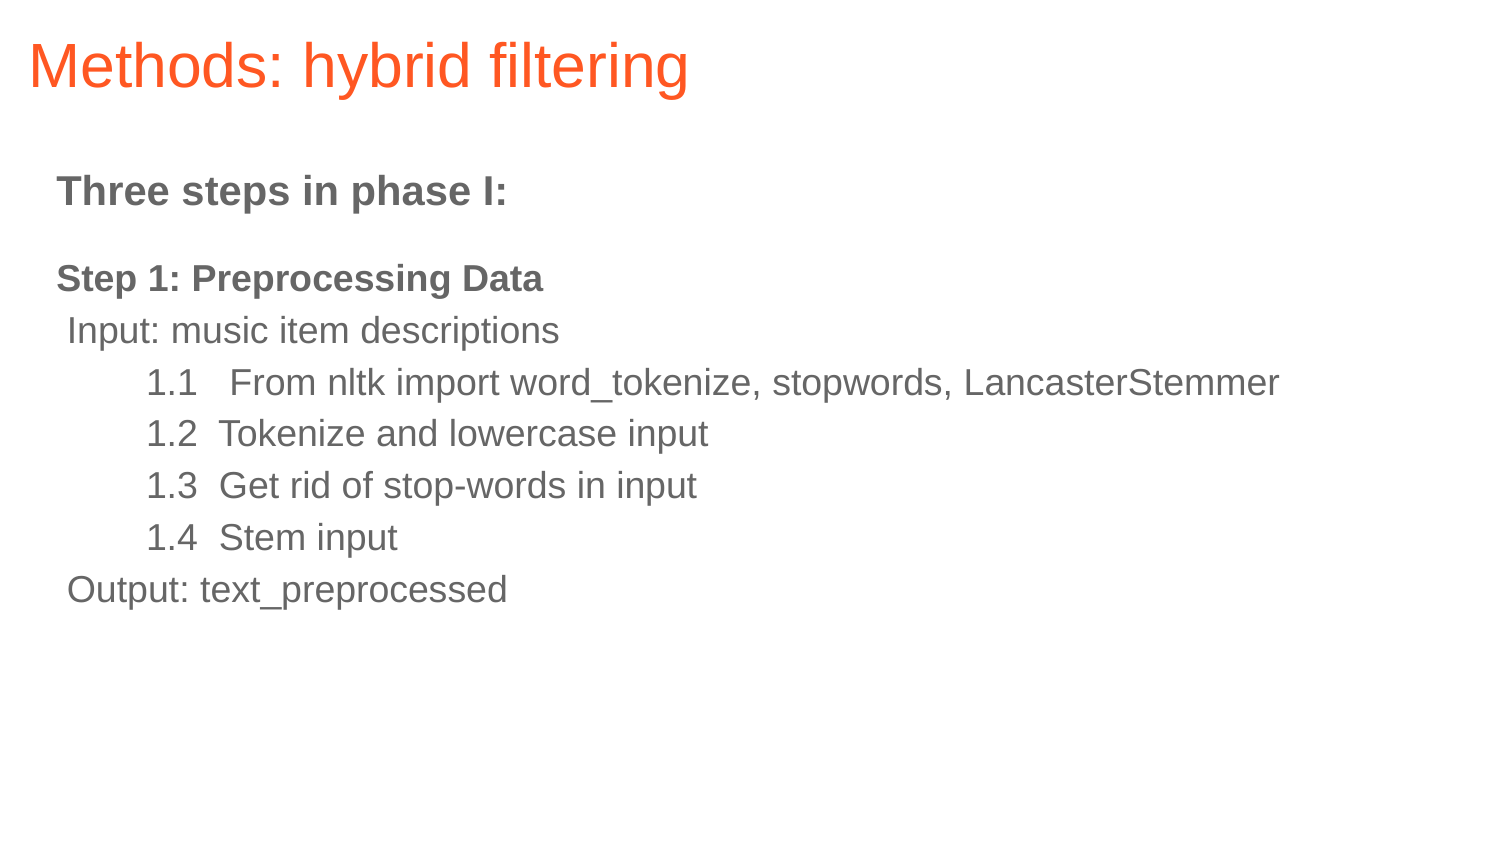

# Methods: hybrid filtering
Three steps in phase I:
Step 1: Preprocessing Data
 Input: music item descriptions
  1.1   From nltk import word_tokenize, stopwords, LancasterStemmer
  1.2  Tokenize and lowercase input
  1.3  Get rid of stop-words in input
  1.4  Stem input
 Output: text_preprocessed